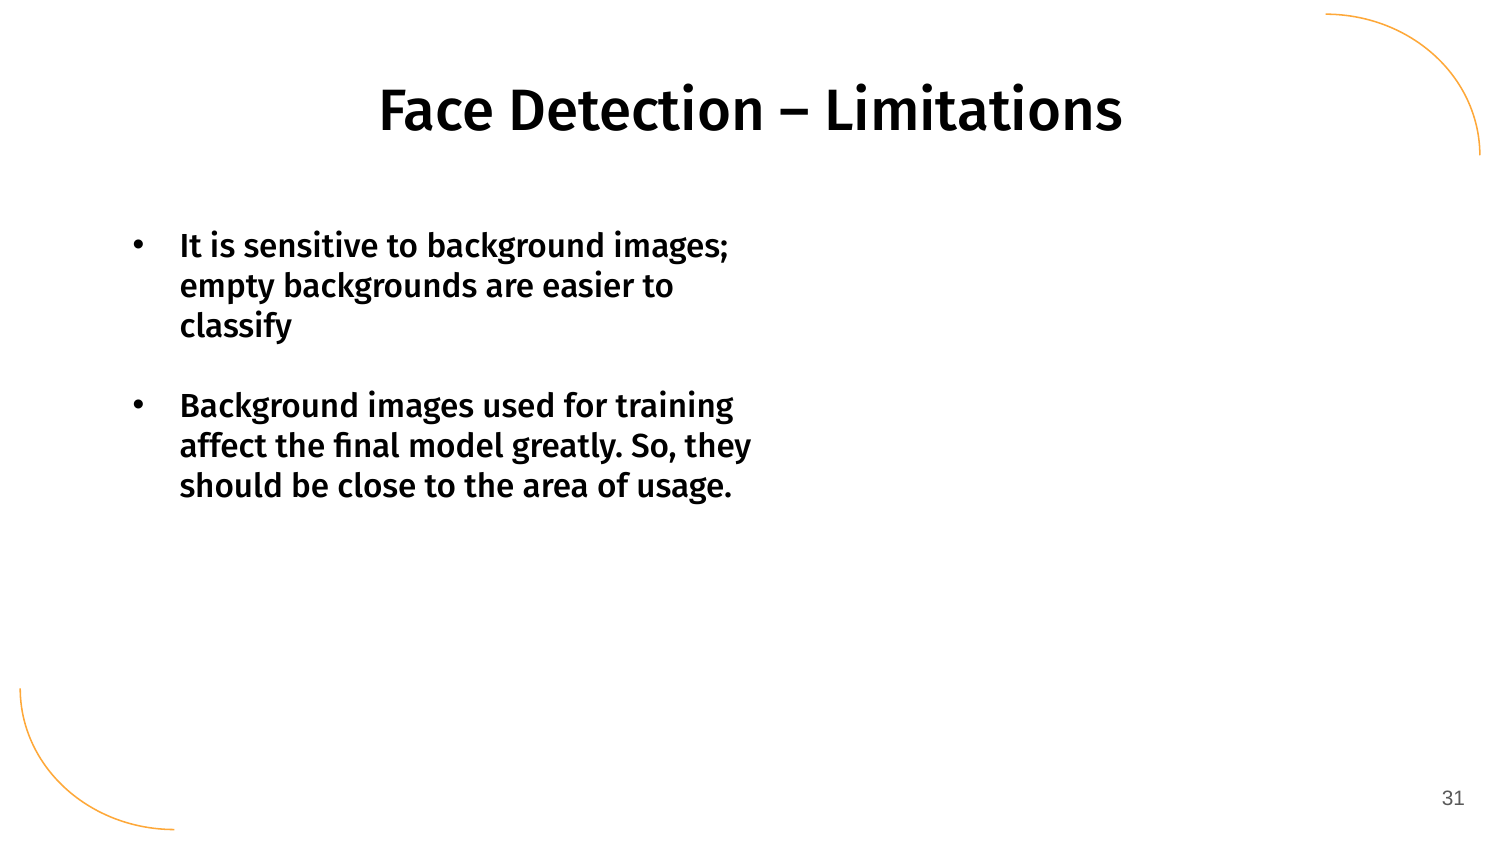

Face Detection – Limitations
It is sensitive to background images; empty backgrounds are easier to classify

Background images used for training affect the final model greatly. So, they should be close to the area of usage.

31